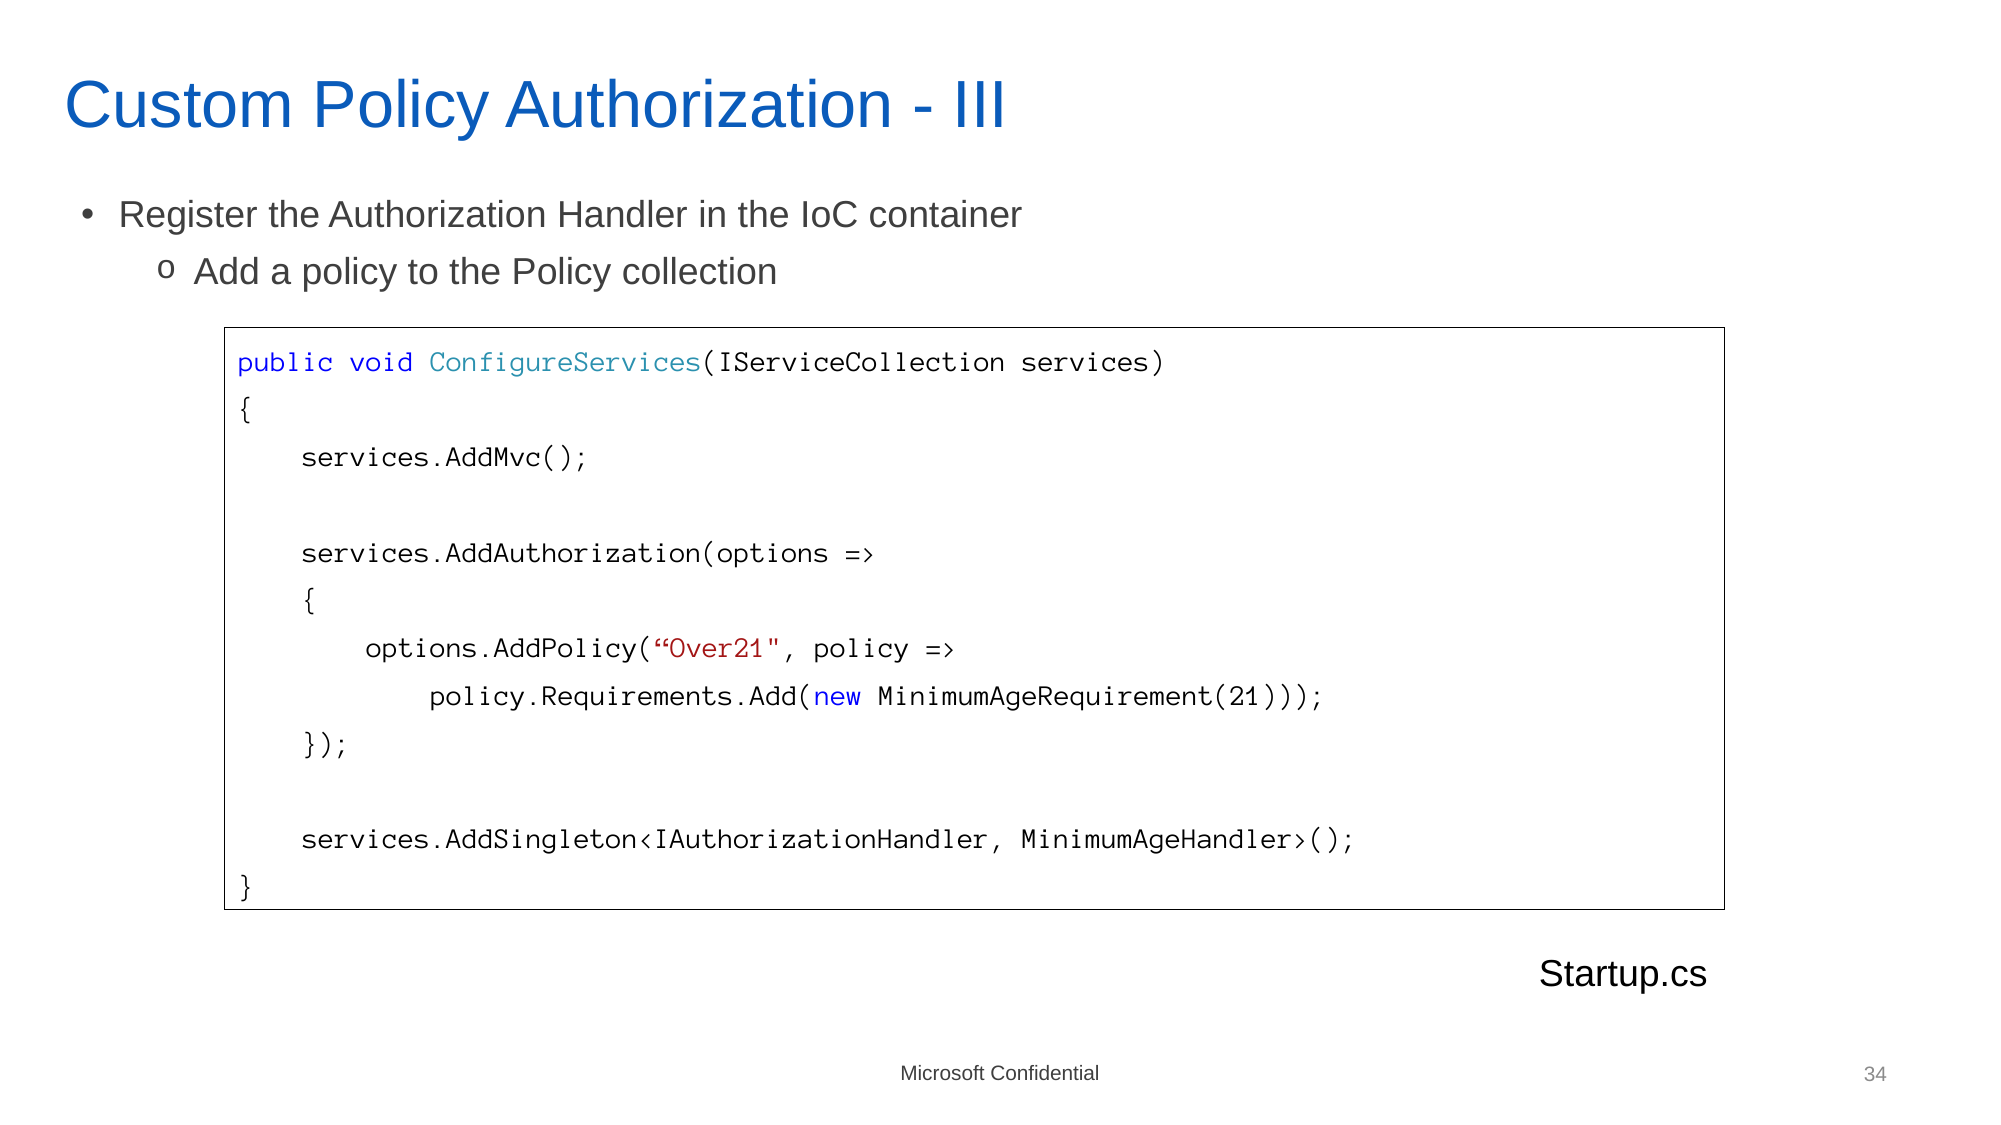

# Custom Policy Authorization - III
Register the Authorization Handler in the IoC container
Add a policy to the Policy collection
public void ConfigureServices(IServiceCollection services)
{
    services.AddMvc();

    services.AddAuthorization(options =>
    {
        options.AddPolicy(“Over21", policy =>
            policy.Requirements.Add(new MinimumAgeRequirement(21)));
    });

    services.AddSingleton<IAuthorizationHandler, MinimumAgeHandler>();
}
Startup.cs
34